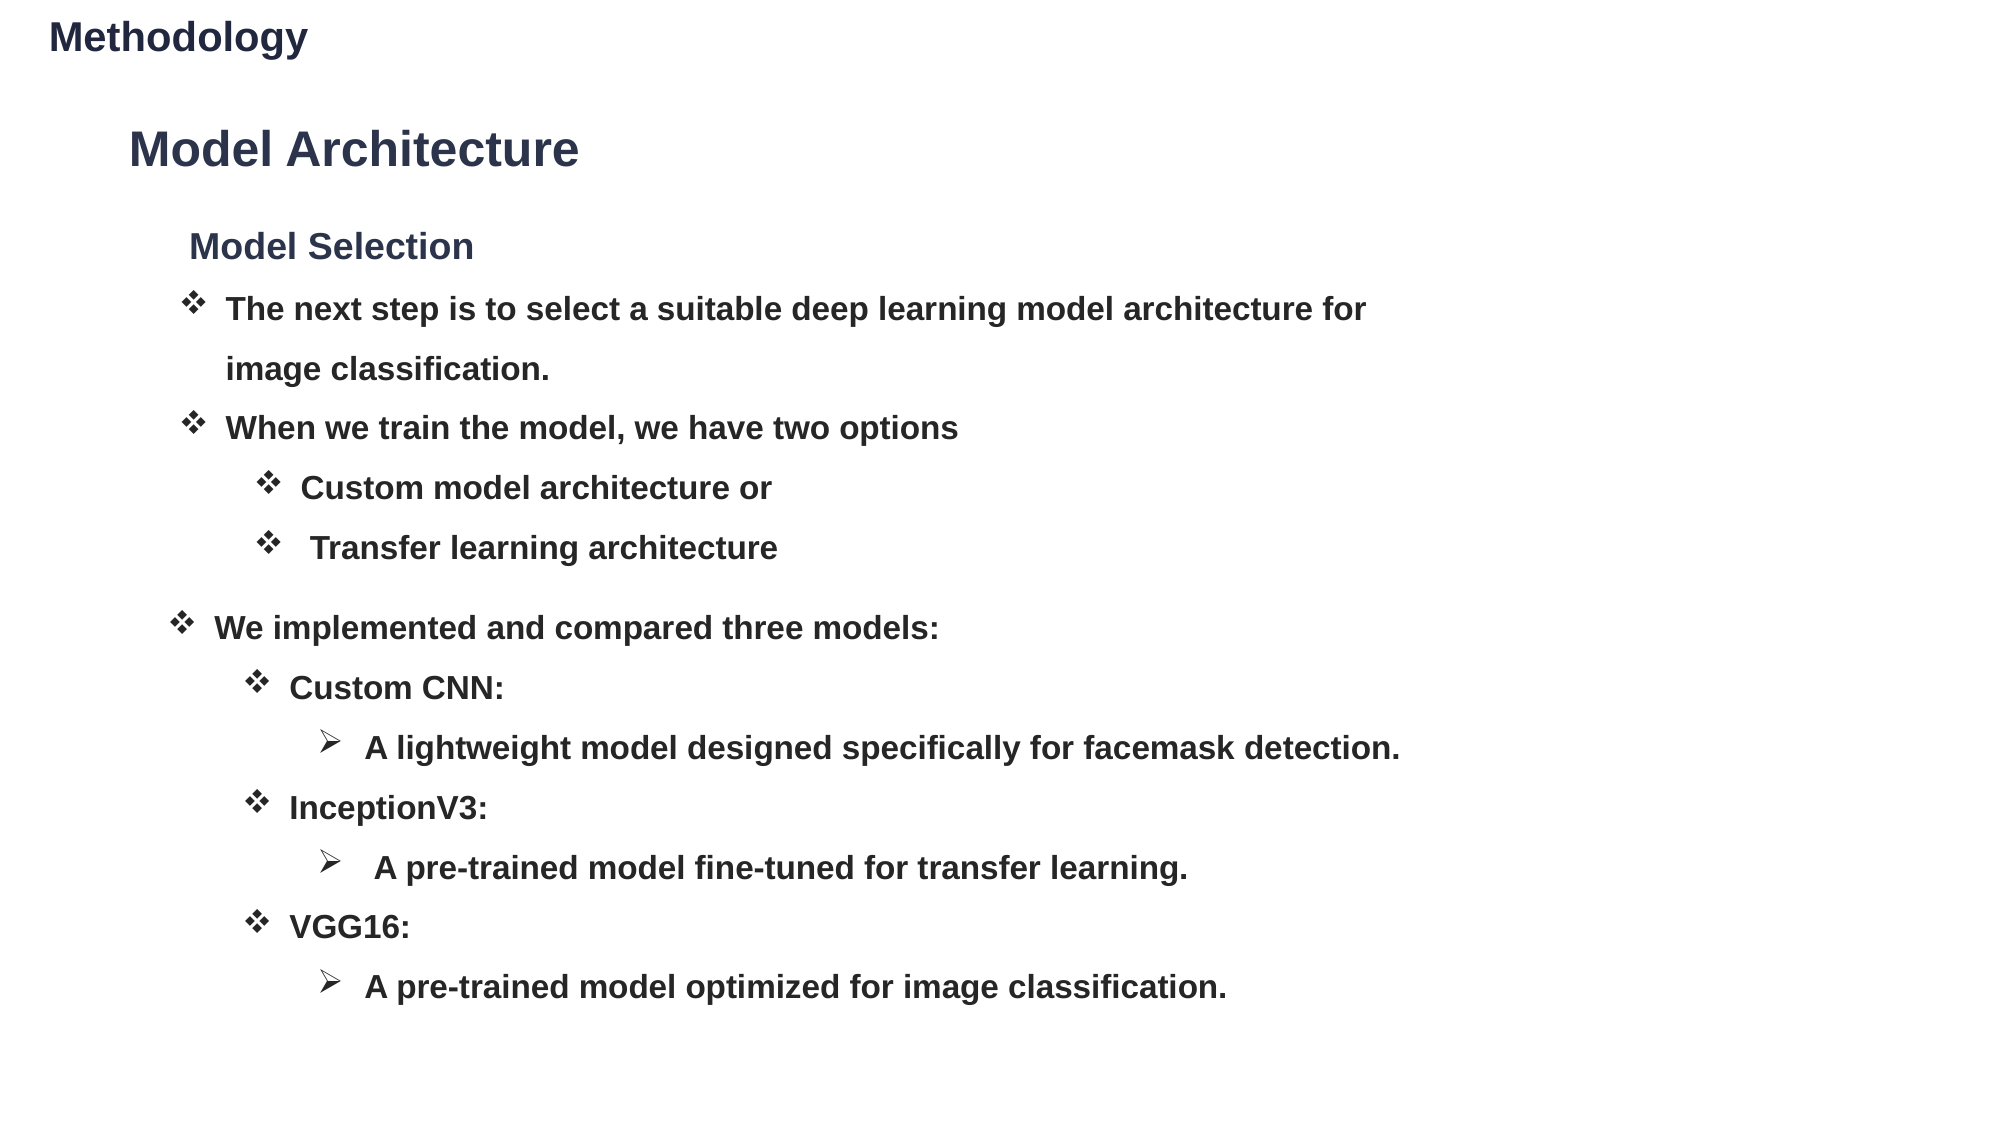

Methodology
Model Architecture
 Model Selection
The next step is to select a suitable deep learning model architecture for image classification.
When we train the model, we have two options
Custom model architecture or
 Transfer learning architecture
We implemented and compared three models:
Custom CNN:
A lightweight model designed specifically for facemask detection.
InceptionV3:
 A pre-trained model fine-tuned for transfer learning.
VGG16:
A pre-trained model optimized for image classification.